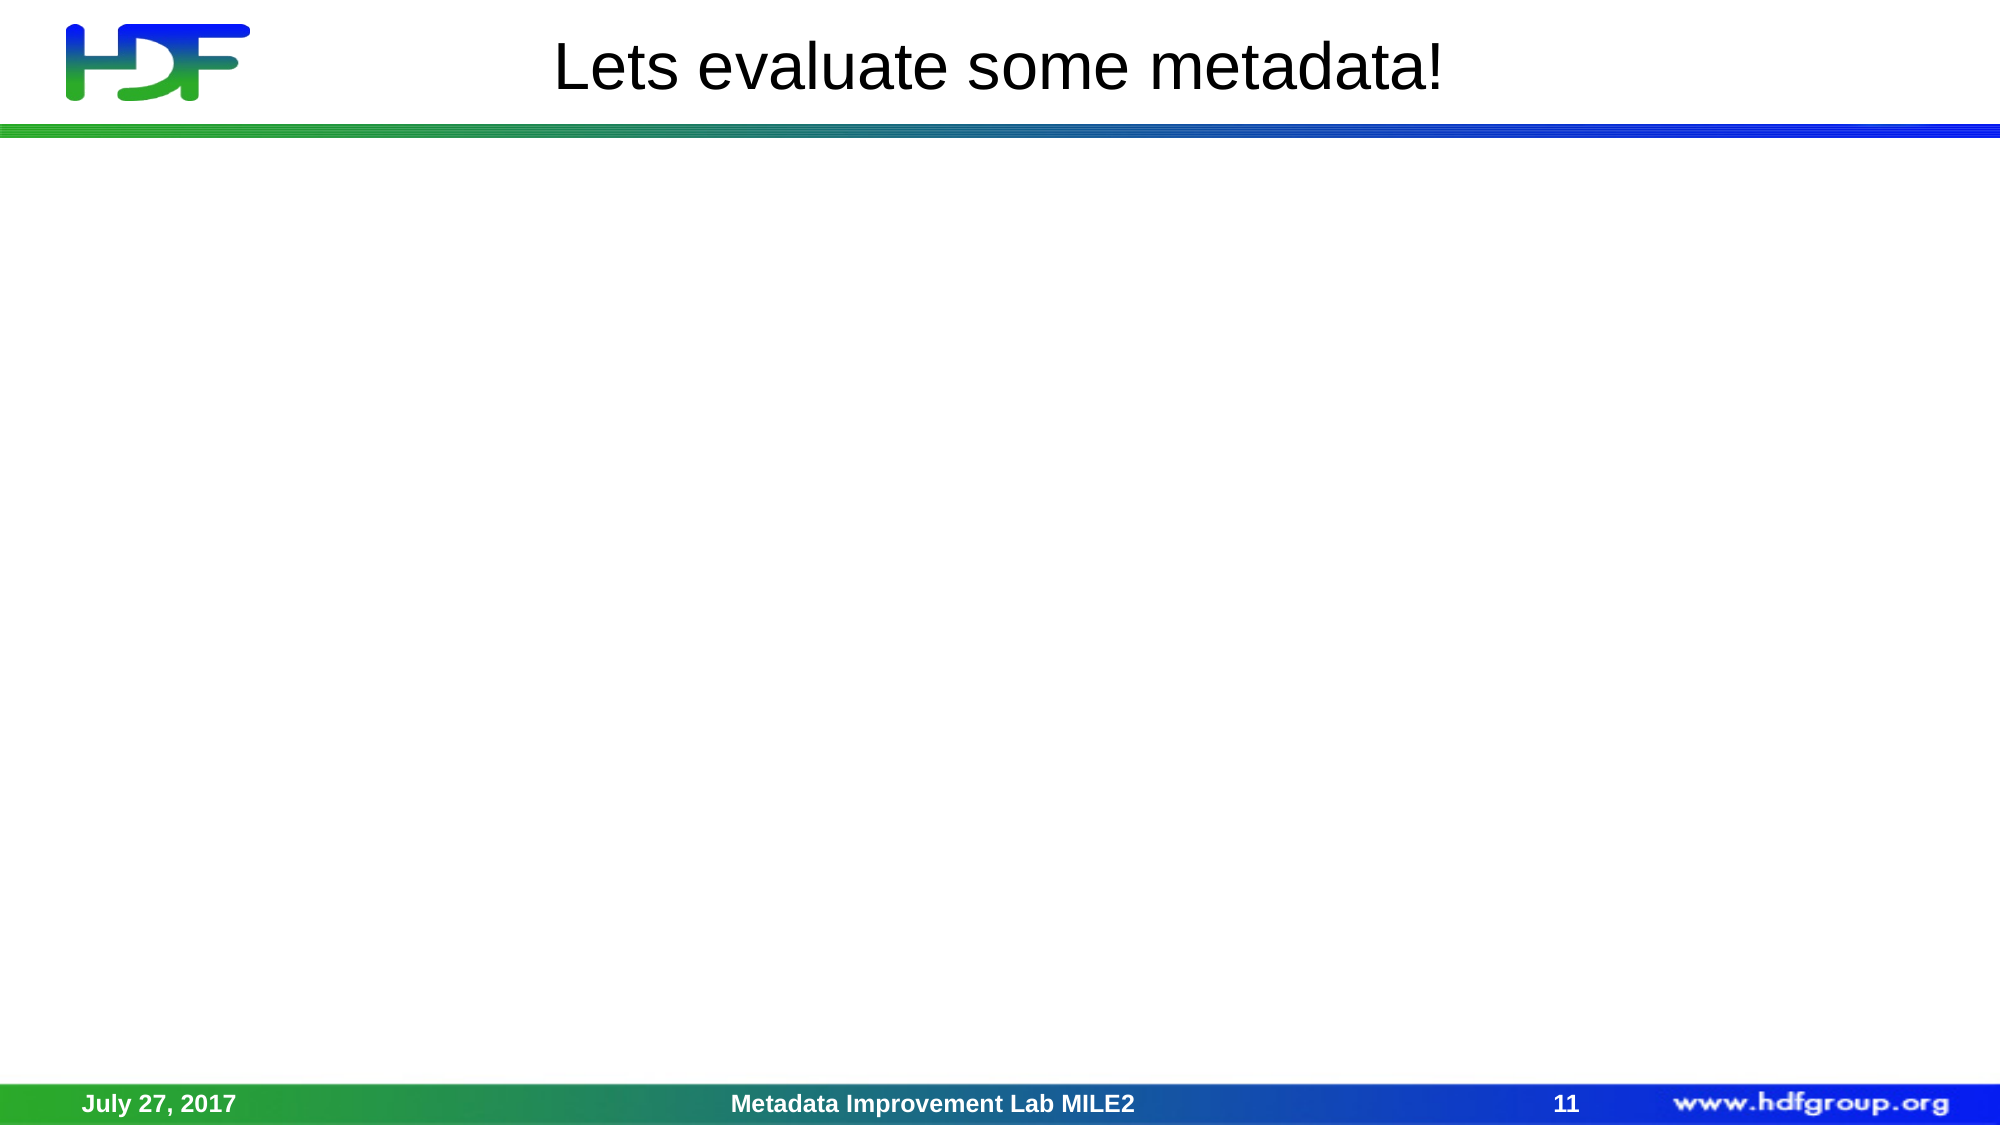

# Lets evaluate some metadata!

July 27, 2017
Metadata Improvement Lab MILE2
11